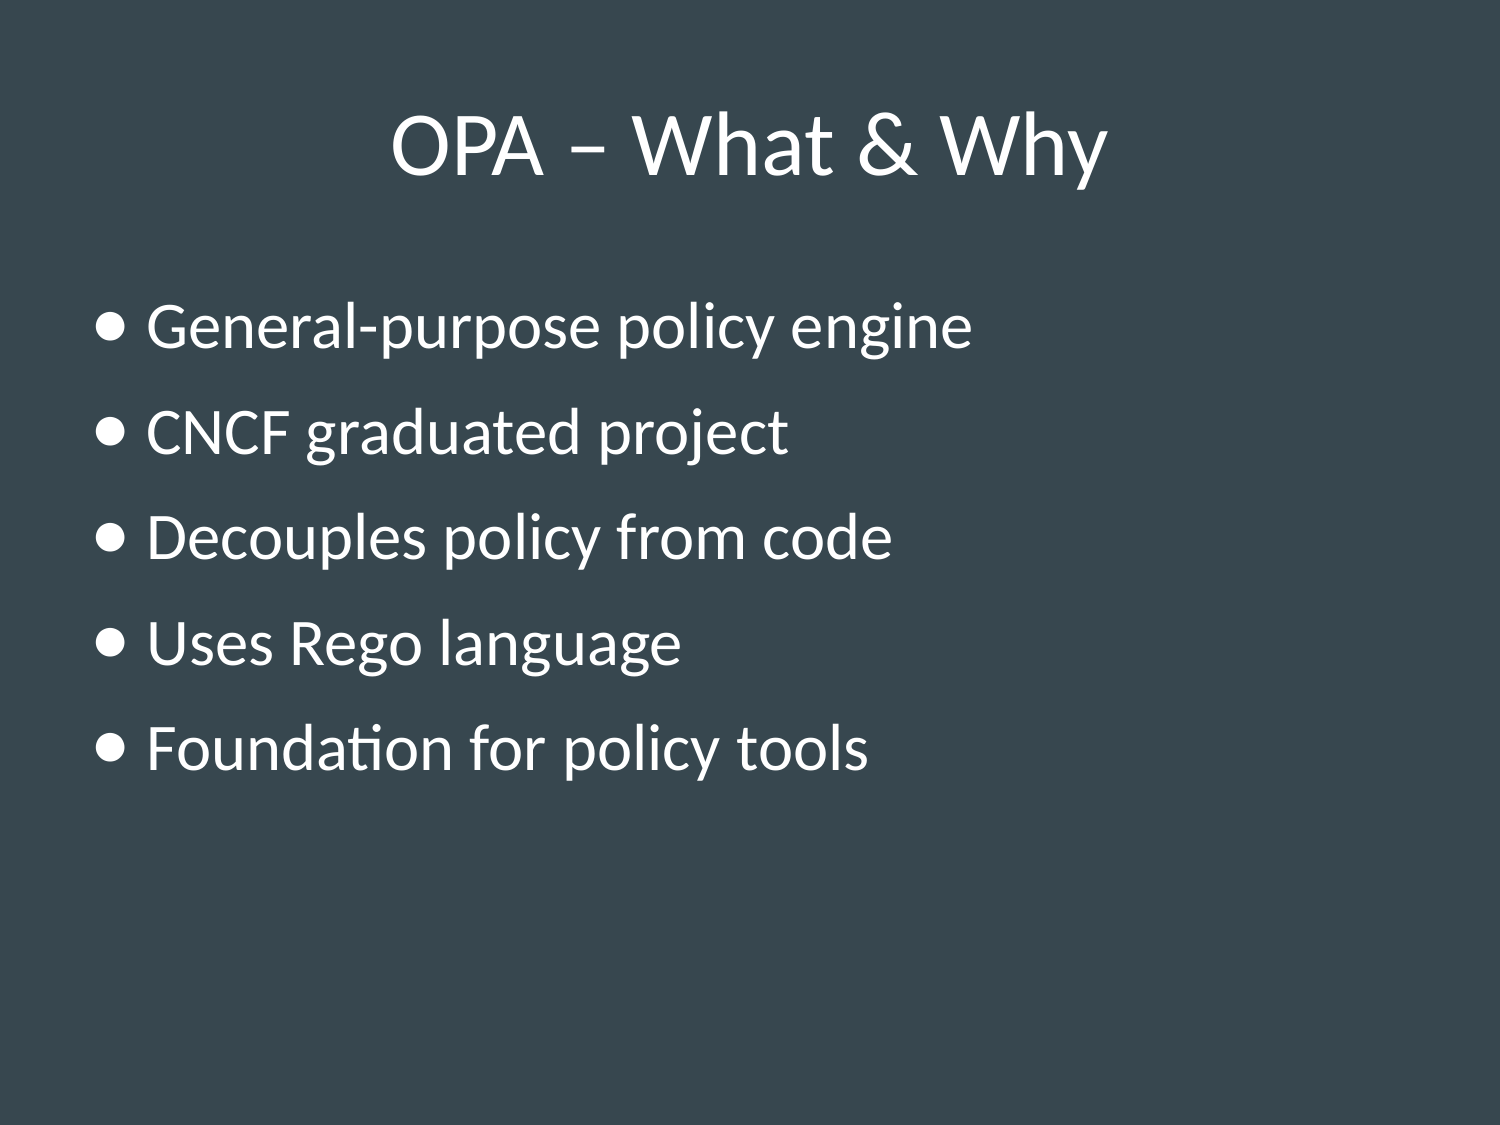

# OPA – What & Why
General-purpose policy engine
CNCF graduated project
Decouples policy from code
Uses Rego language
Foundation for policy tools